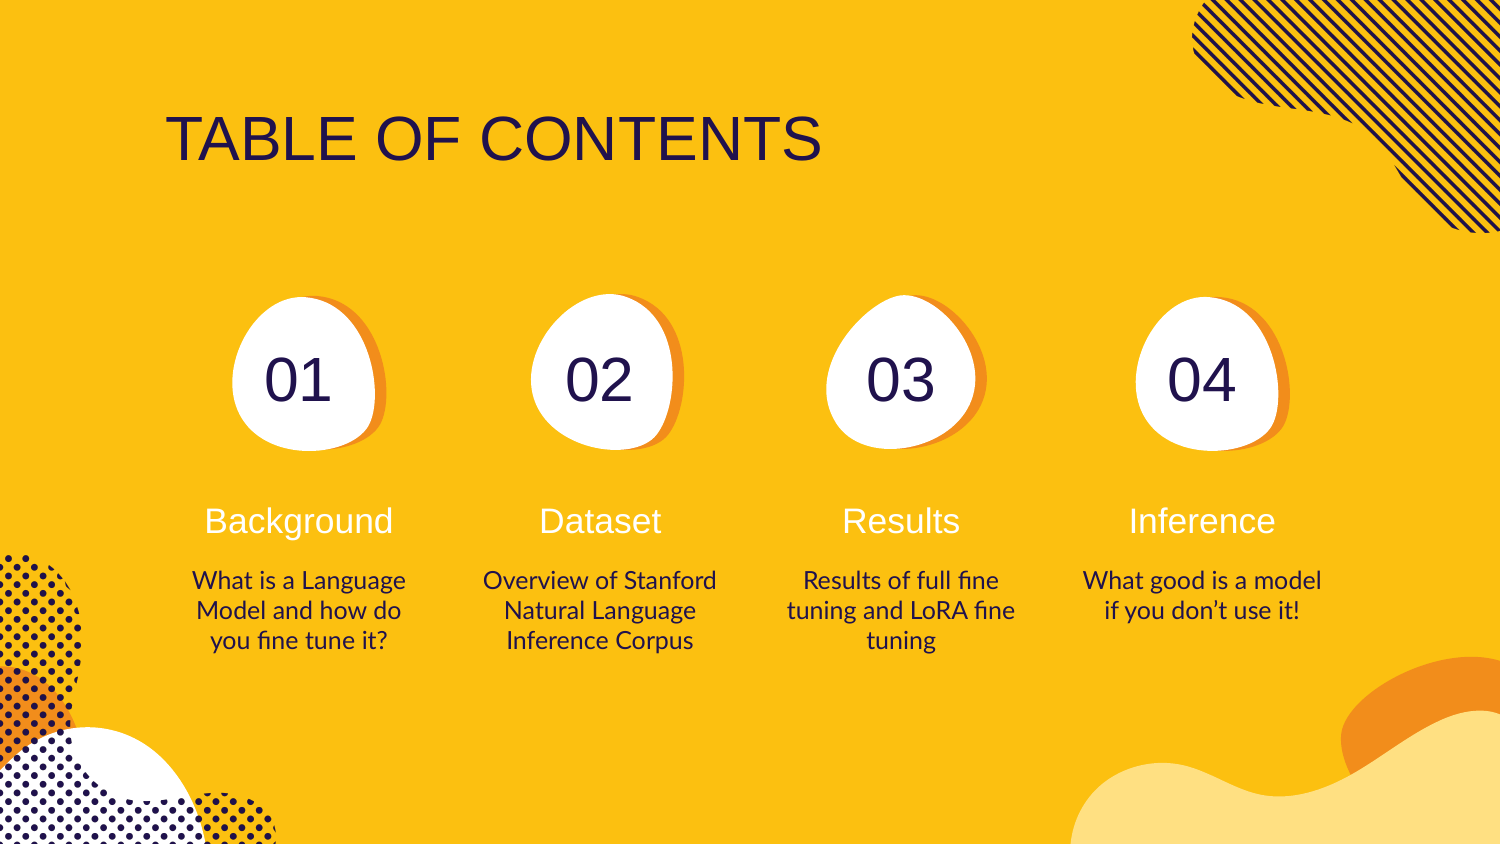

# TABLE OF CONTENTS

01
02
03
04
Background
Dataset
Results
Inference
What is a Language Model and how do you fine tune it?
Overview of Stanford Natural Language Inference Corpus
Results of full fine tuning and LoRA fine tuning
What good is a model if you don’t use it!